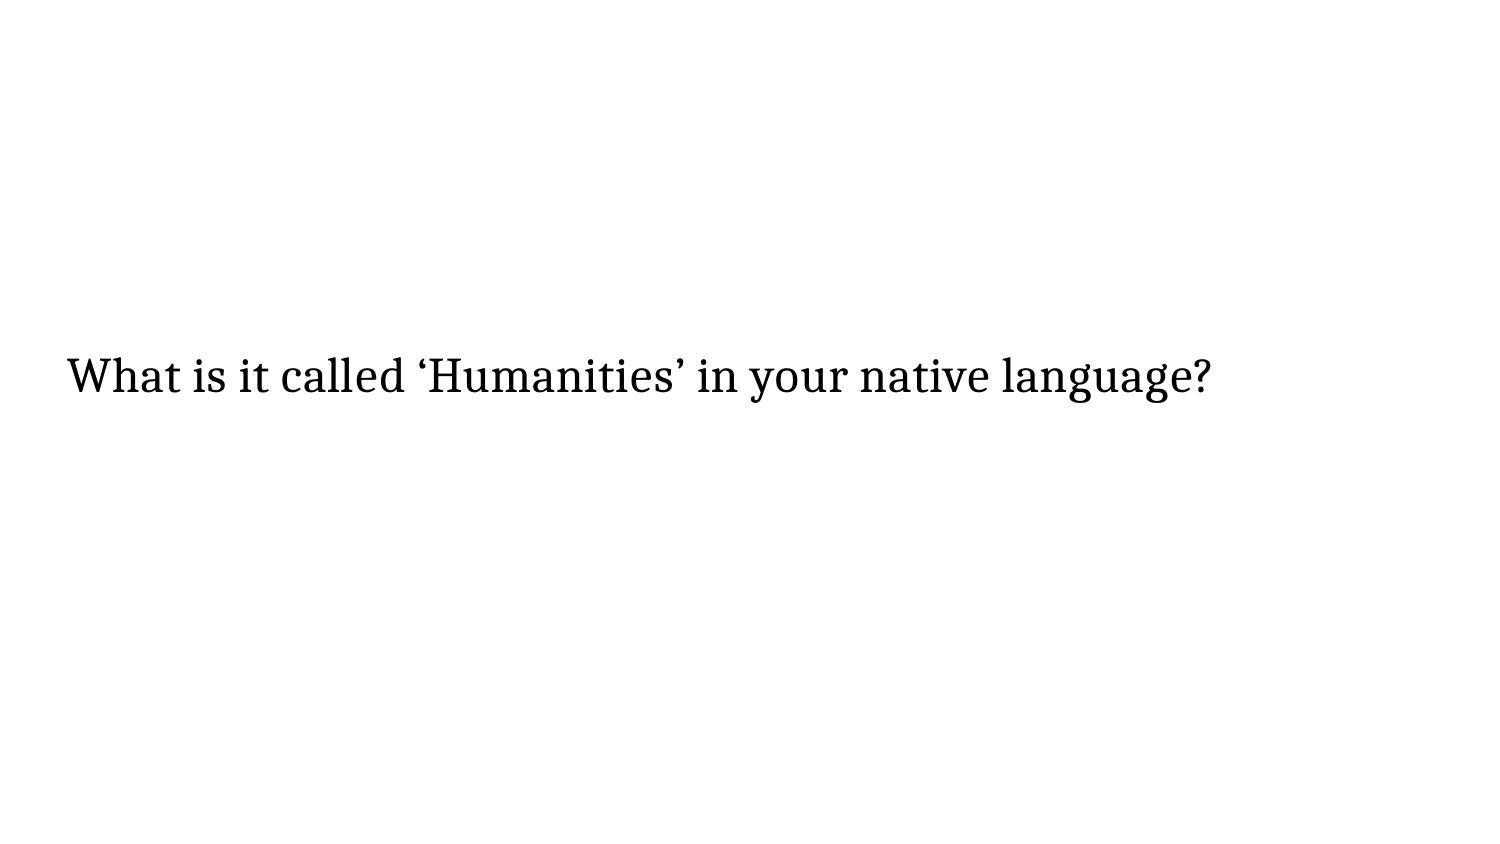

What is it called ‘Humanities’ in your native language?
#